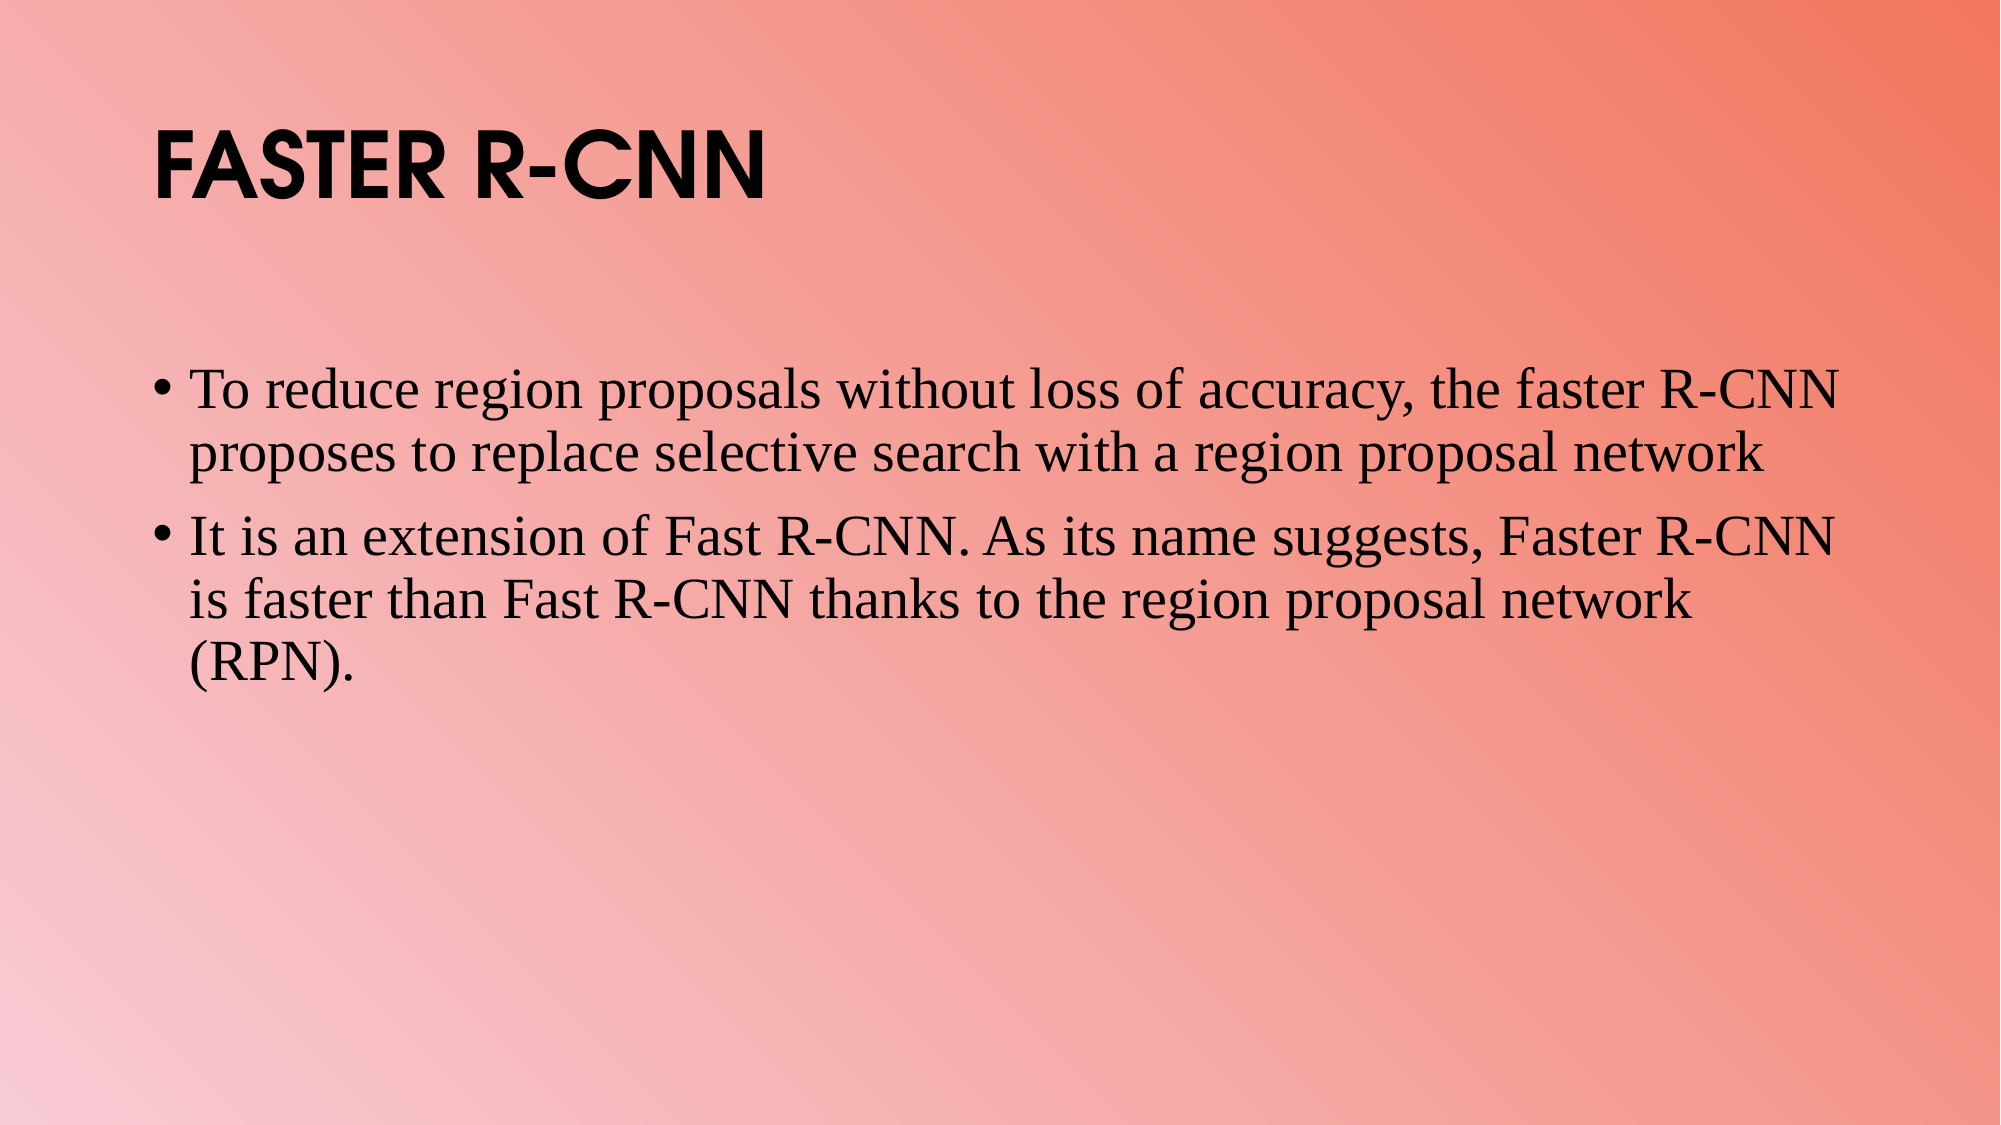

# FASTER R-CNN
To reduce region proposals without loss of accuracy, the faster R-CNN proposes to replace selective search with a region proposal network
It is an extension of Fast R-CNN. As its name suggests, Faster R-CNN is faster than Fast R-CNN thanks to the region proposal network (RPN).